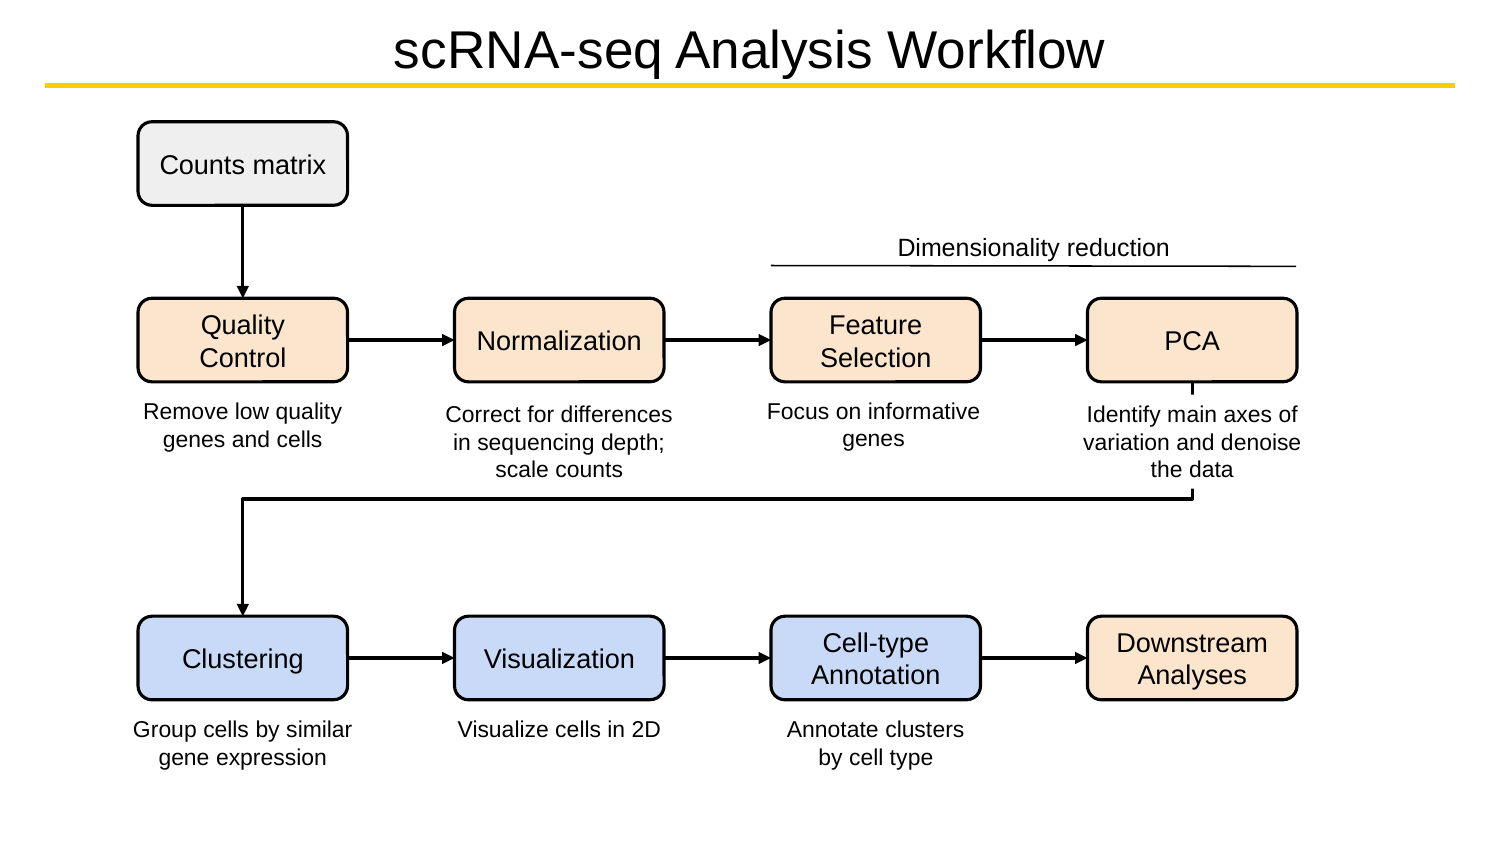

# scRNA-seq Analysis Workflow

Counts matrix
Dimensionality reduction
Quality Control
Normalization
Feature Selection
PCA
Focus on informative genes
Remove low quality genes and cells
Identify main axes of variation and denoise the data
Correct for differences in sequencing depth; scale counts

Clustering
Visualization
Cell-type Annotation
Downstream Analyses
Annotate clusters by cell type
Group cells by similar gene expression
Visualize cells in 2D